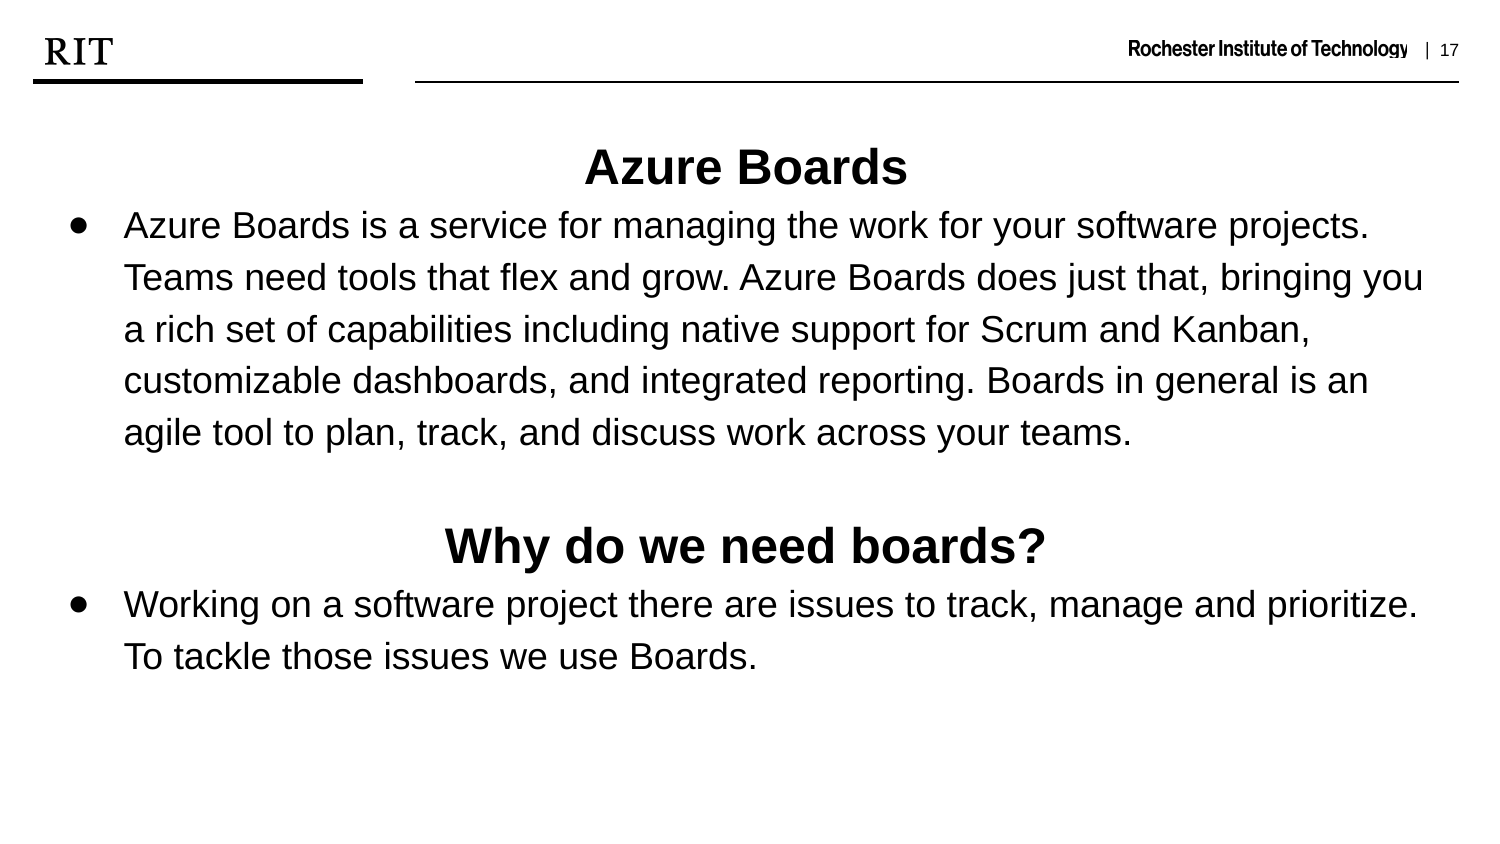

Azure Boards
Azure Boards is a service for managing the work for your software projects. Teams need tools that flex and grow. Azure Boards does just that, bringing you a rich set of capabilities including native support for Scrum and Kanban, customizable dashboards, and integrated reporting. Boards in general is an agile tool to plan, track, and discuss work across your teams.

Why do we need boards?
Working on a software project there are issues to track, manage and prioritize.
To tackle those issues we use Boards.